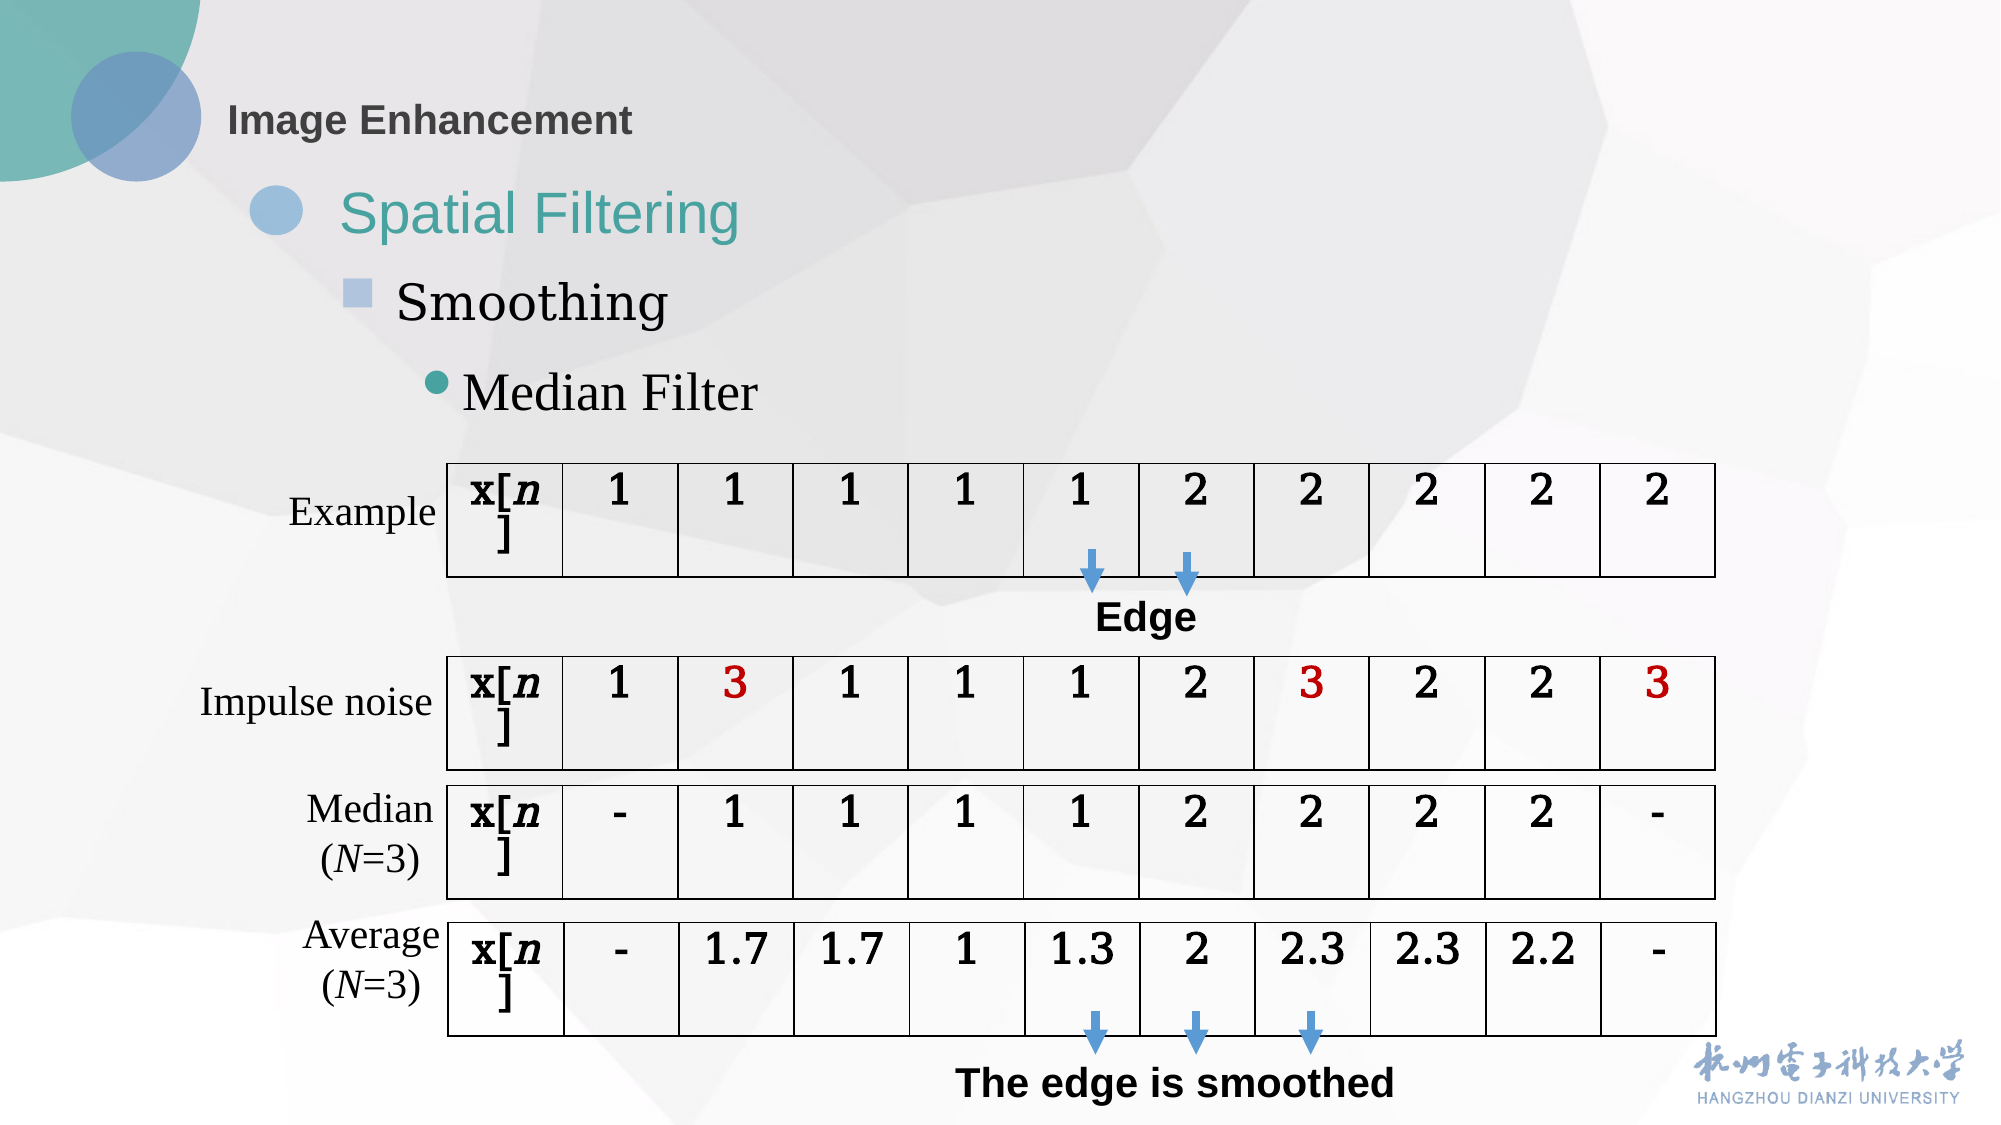

Spatial Filtering

Smoothing
Median Filter
| x[n] | 1 | 1 | 1 | 1 | 1 | 2 | 2 | 2 | 2 | 2 |
| --- | --- | --- | --- | --- | --- | --- | --- | --- | --- | --- |
Example
Edge
| x[n] | 1 | 3 | 1 | 1 | 1 | 2 | 3 | 2 | 2 | 3 |
| --- | --- | --- | --- | --- | --- | --- | --- | --- | --- | --- |
Impulse noise
Median
(N=3)
| x[n] | - | 1 | 1 | 1 | 1 | 2 | 2 | 2 | 2 | - |
| --- | --- | --- | --- | --- | --- | --- | --- | --- | --- | --- |
Average
(N=3)
| x[n] | - | 1.7 | 1.7 | 1 | 1.3 | 2 | 2.3 | 2.3 | 2.2 | - |
| --- | --- | --- | --- | --- | --- | --- | --- | --- | --- | --- |
The edge is smoothed